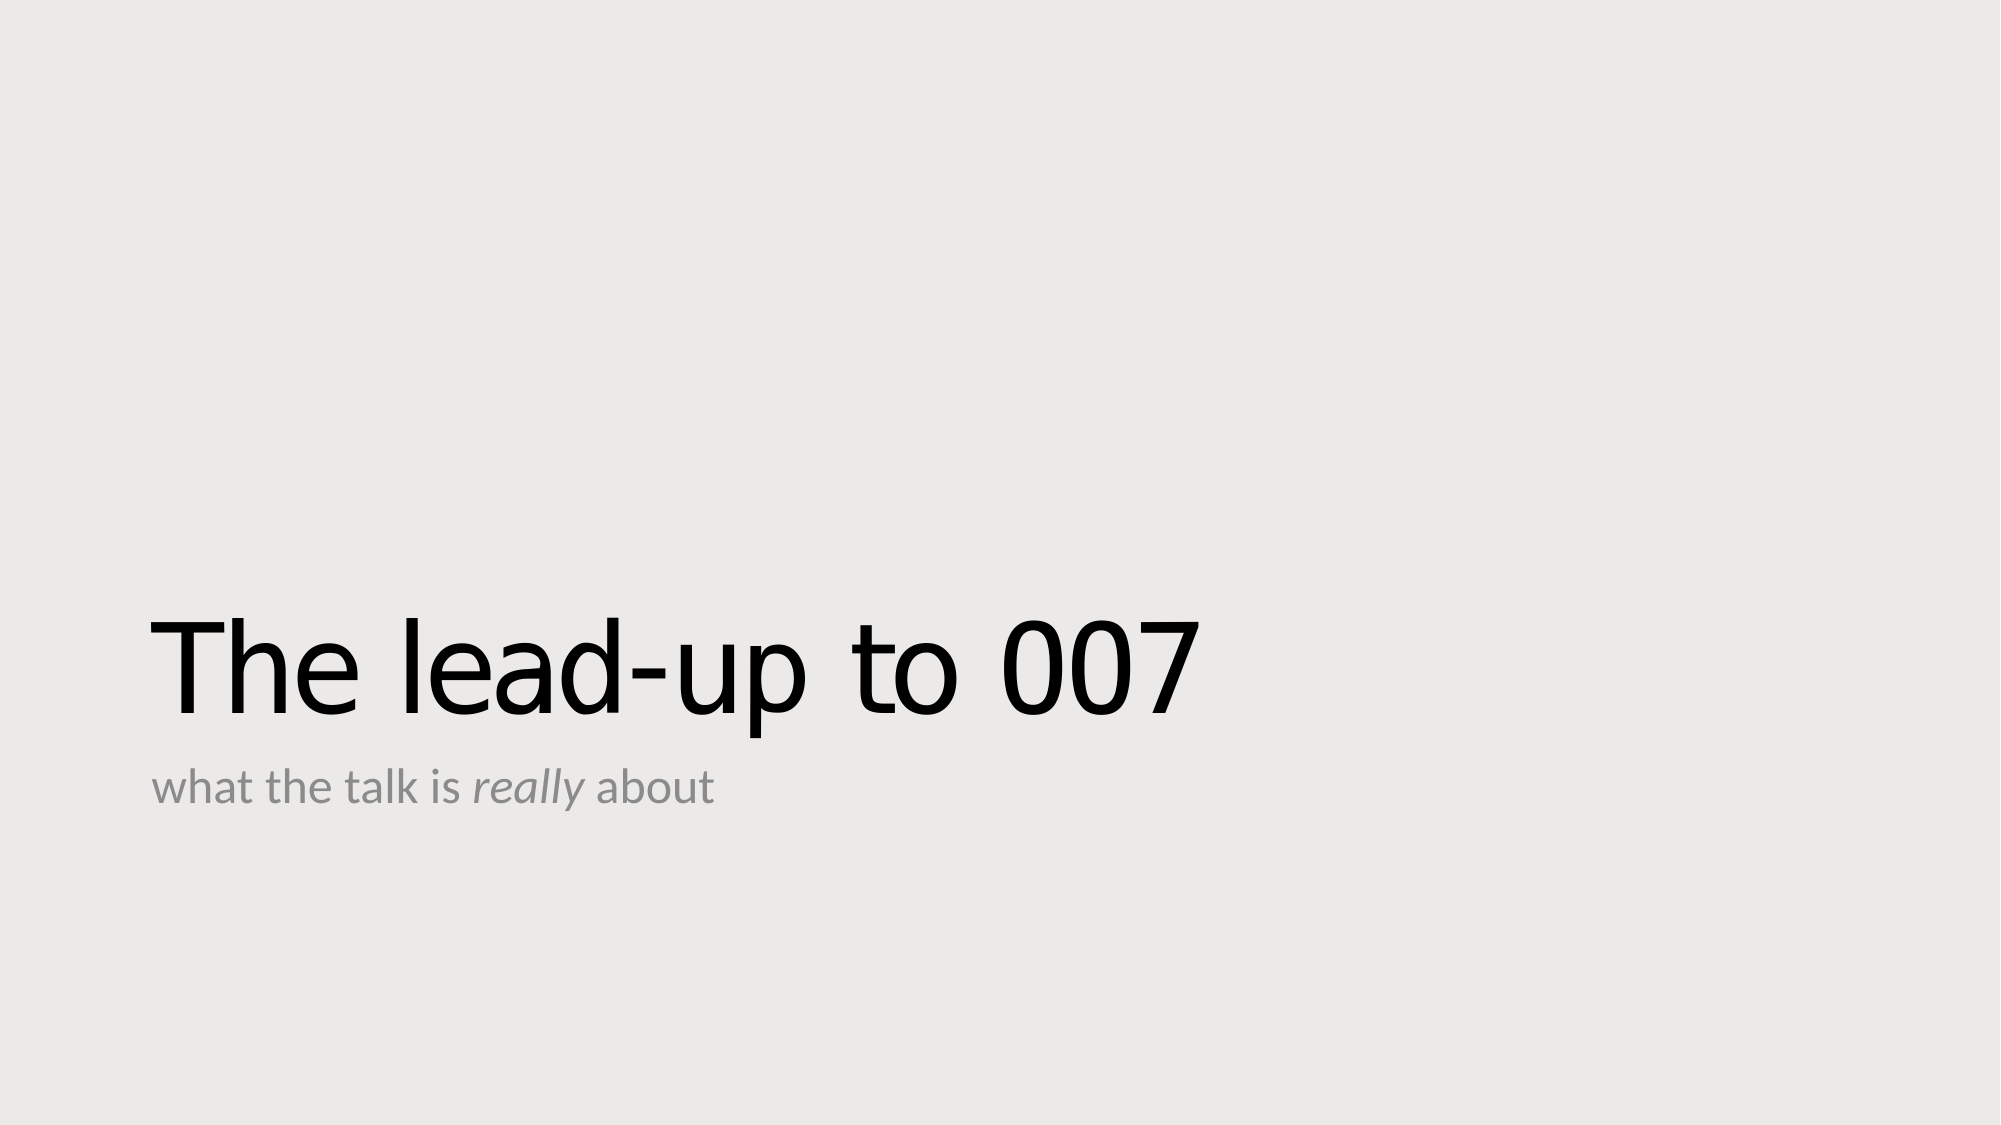

# The lead-up to 007
what the talk is really about